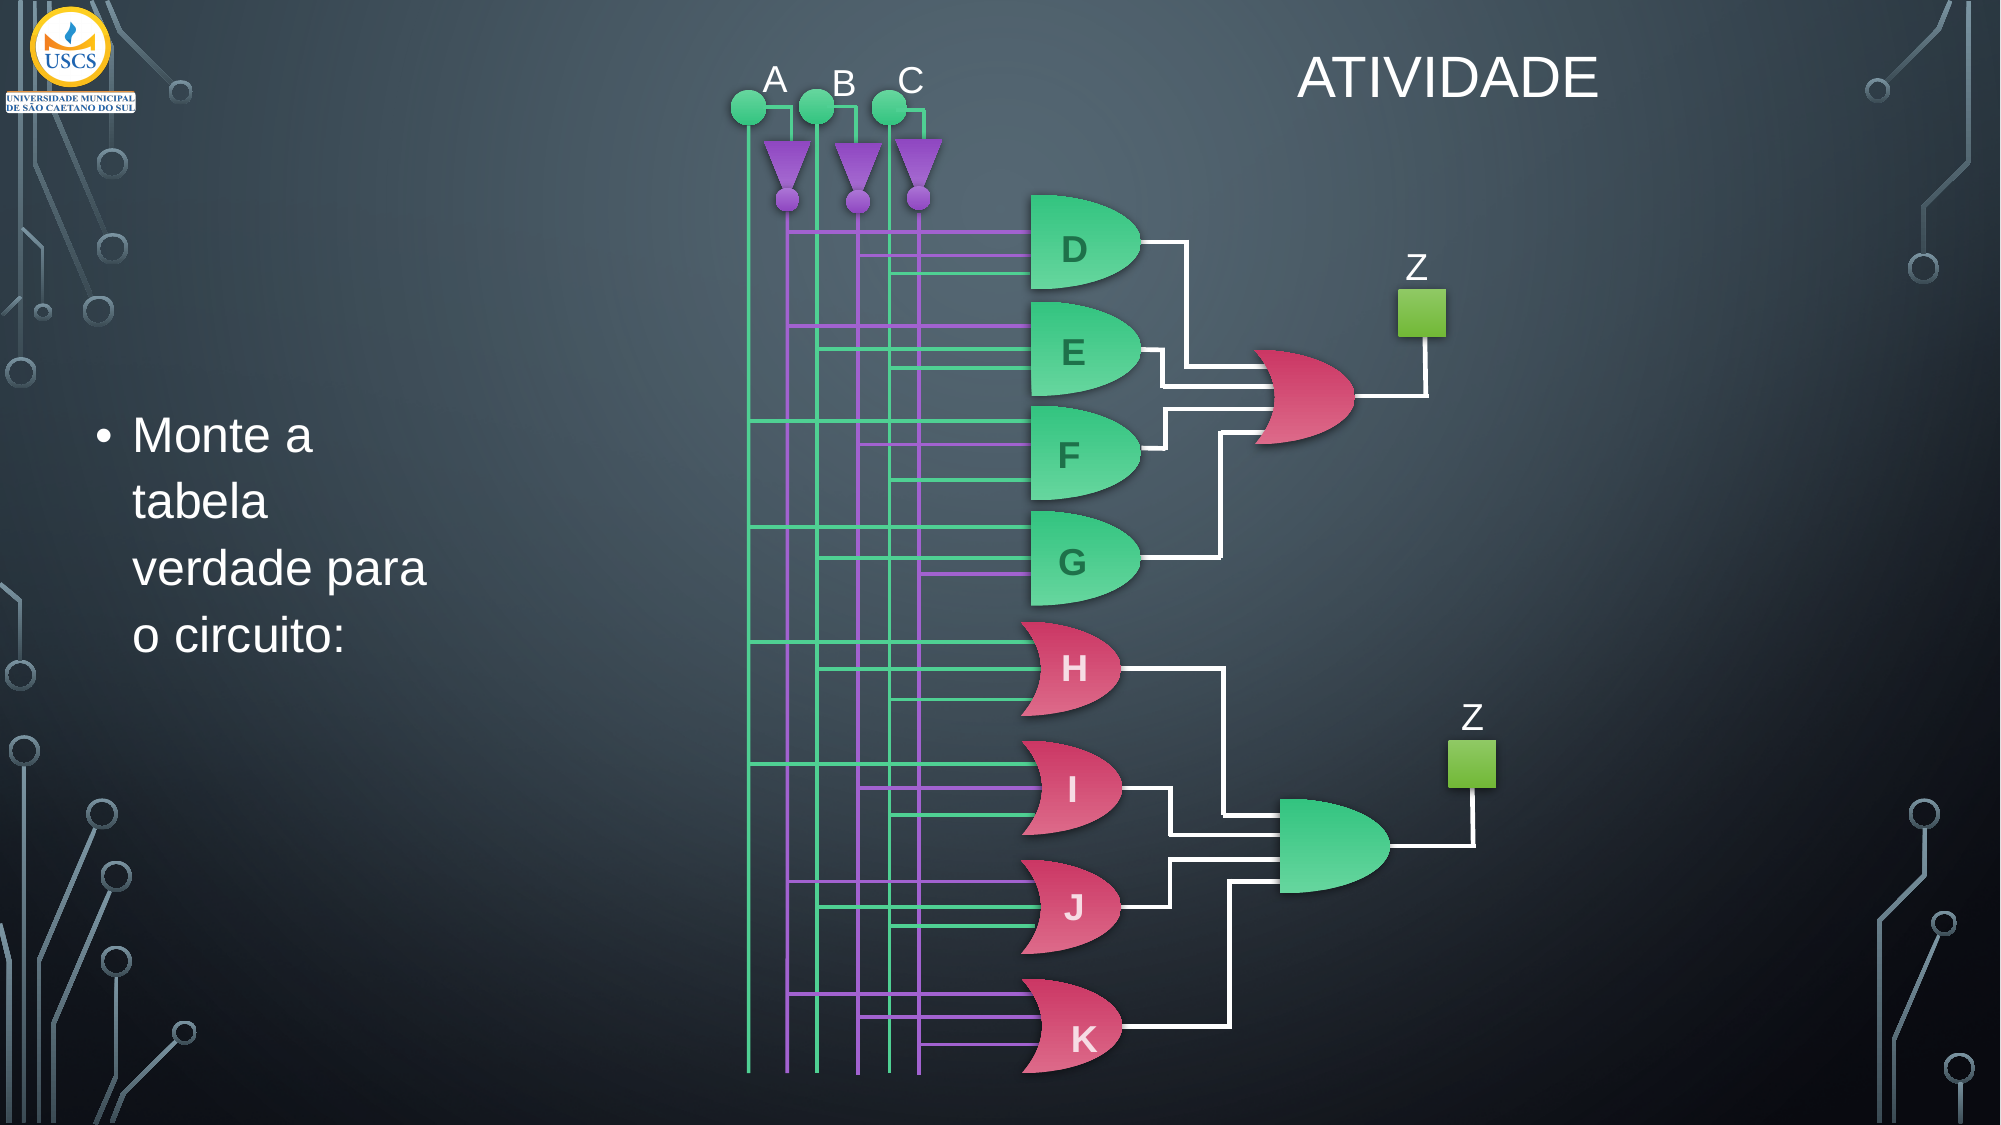

ATIVIDADE
A
C
B

D
Z1

E

Monte a tabela verdade para o circuito:

F

G

H
Z2

I

J

K